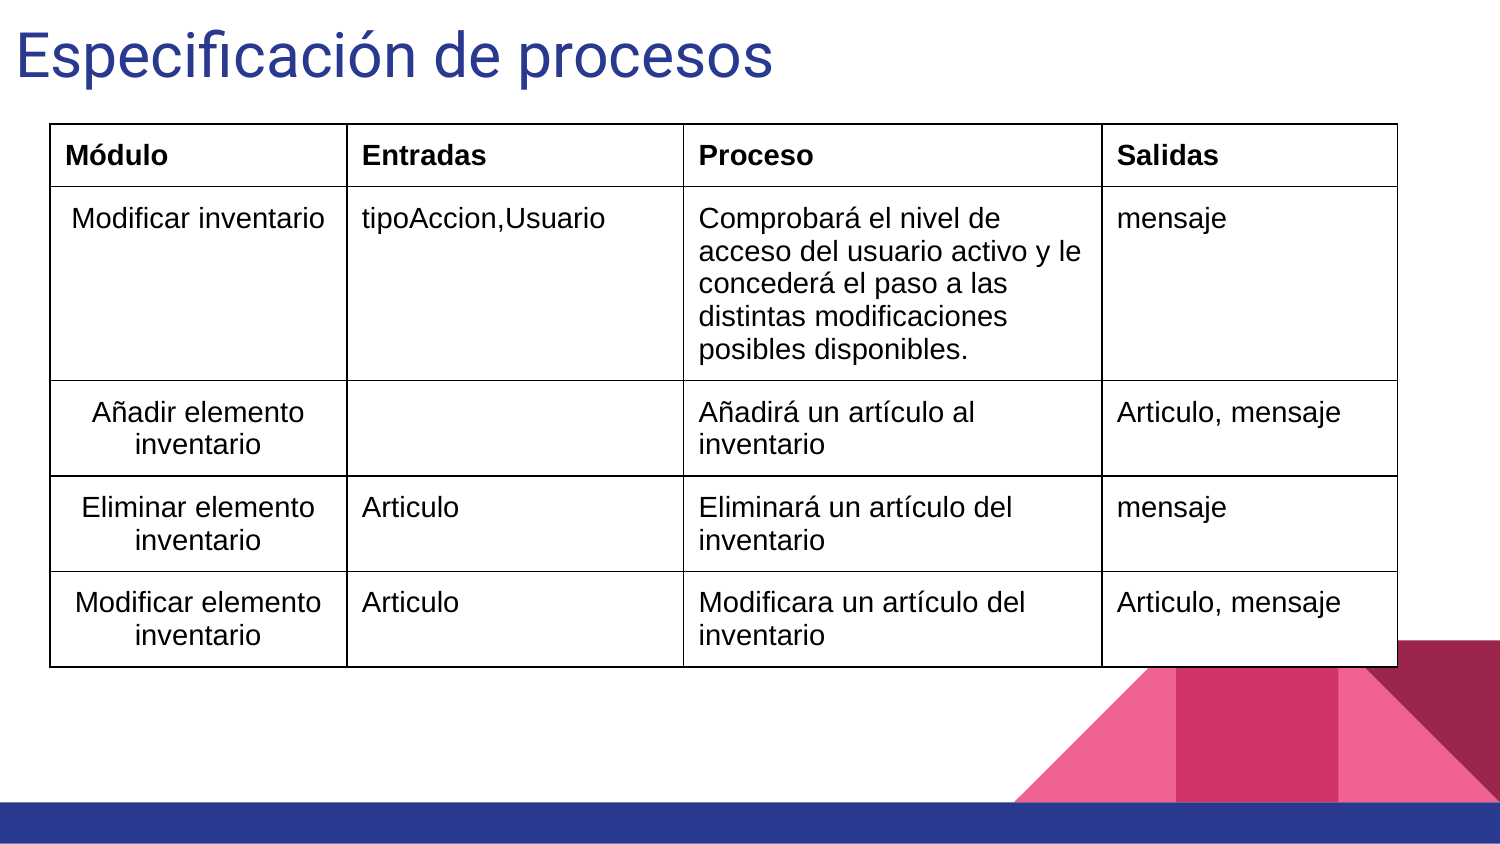

# Especificación de procesos

| Módulo | Entradas | Proceso | Salidas |
| --- | --- | --- | --- |
| Modificar inventario | tipoAccion,Usuario | Comprobará el nivel de acceso del usuario activo y le concederá el paso a las distintas modificaciones posibles disponibles. | mensaje |
| Añadir elemento inventario |  | Añadirá un artículo al inventario | Articulo, mensaje |
| Eliminar elemento inventario | Articulo | Eliminará un artículo del inventario | mensaje |
| Modificar elemento inventario | Articulo | Modificara un artículo del inventario | Articulo, mensaje |